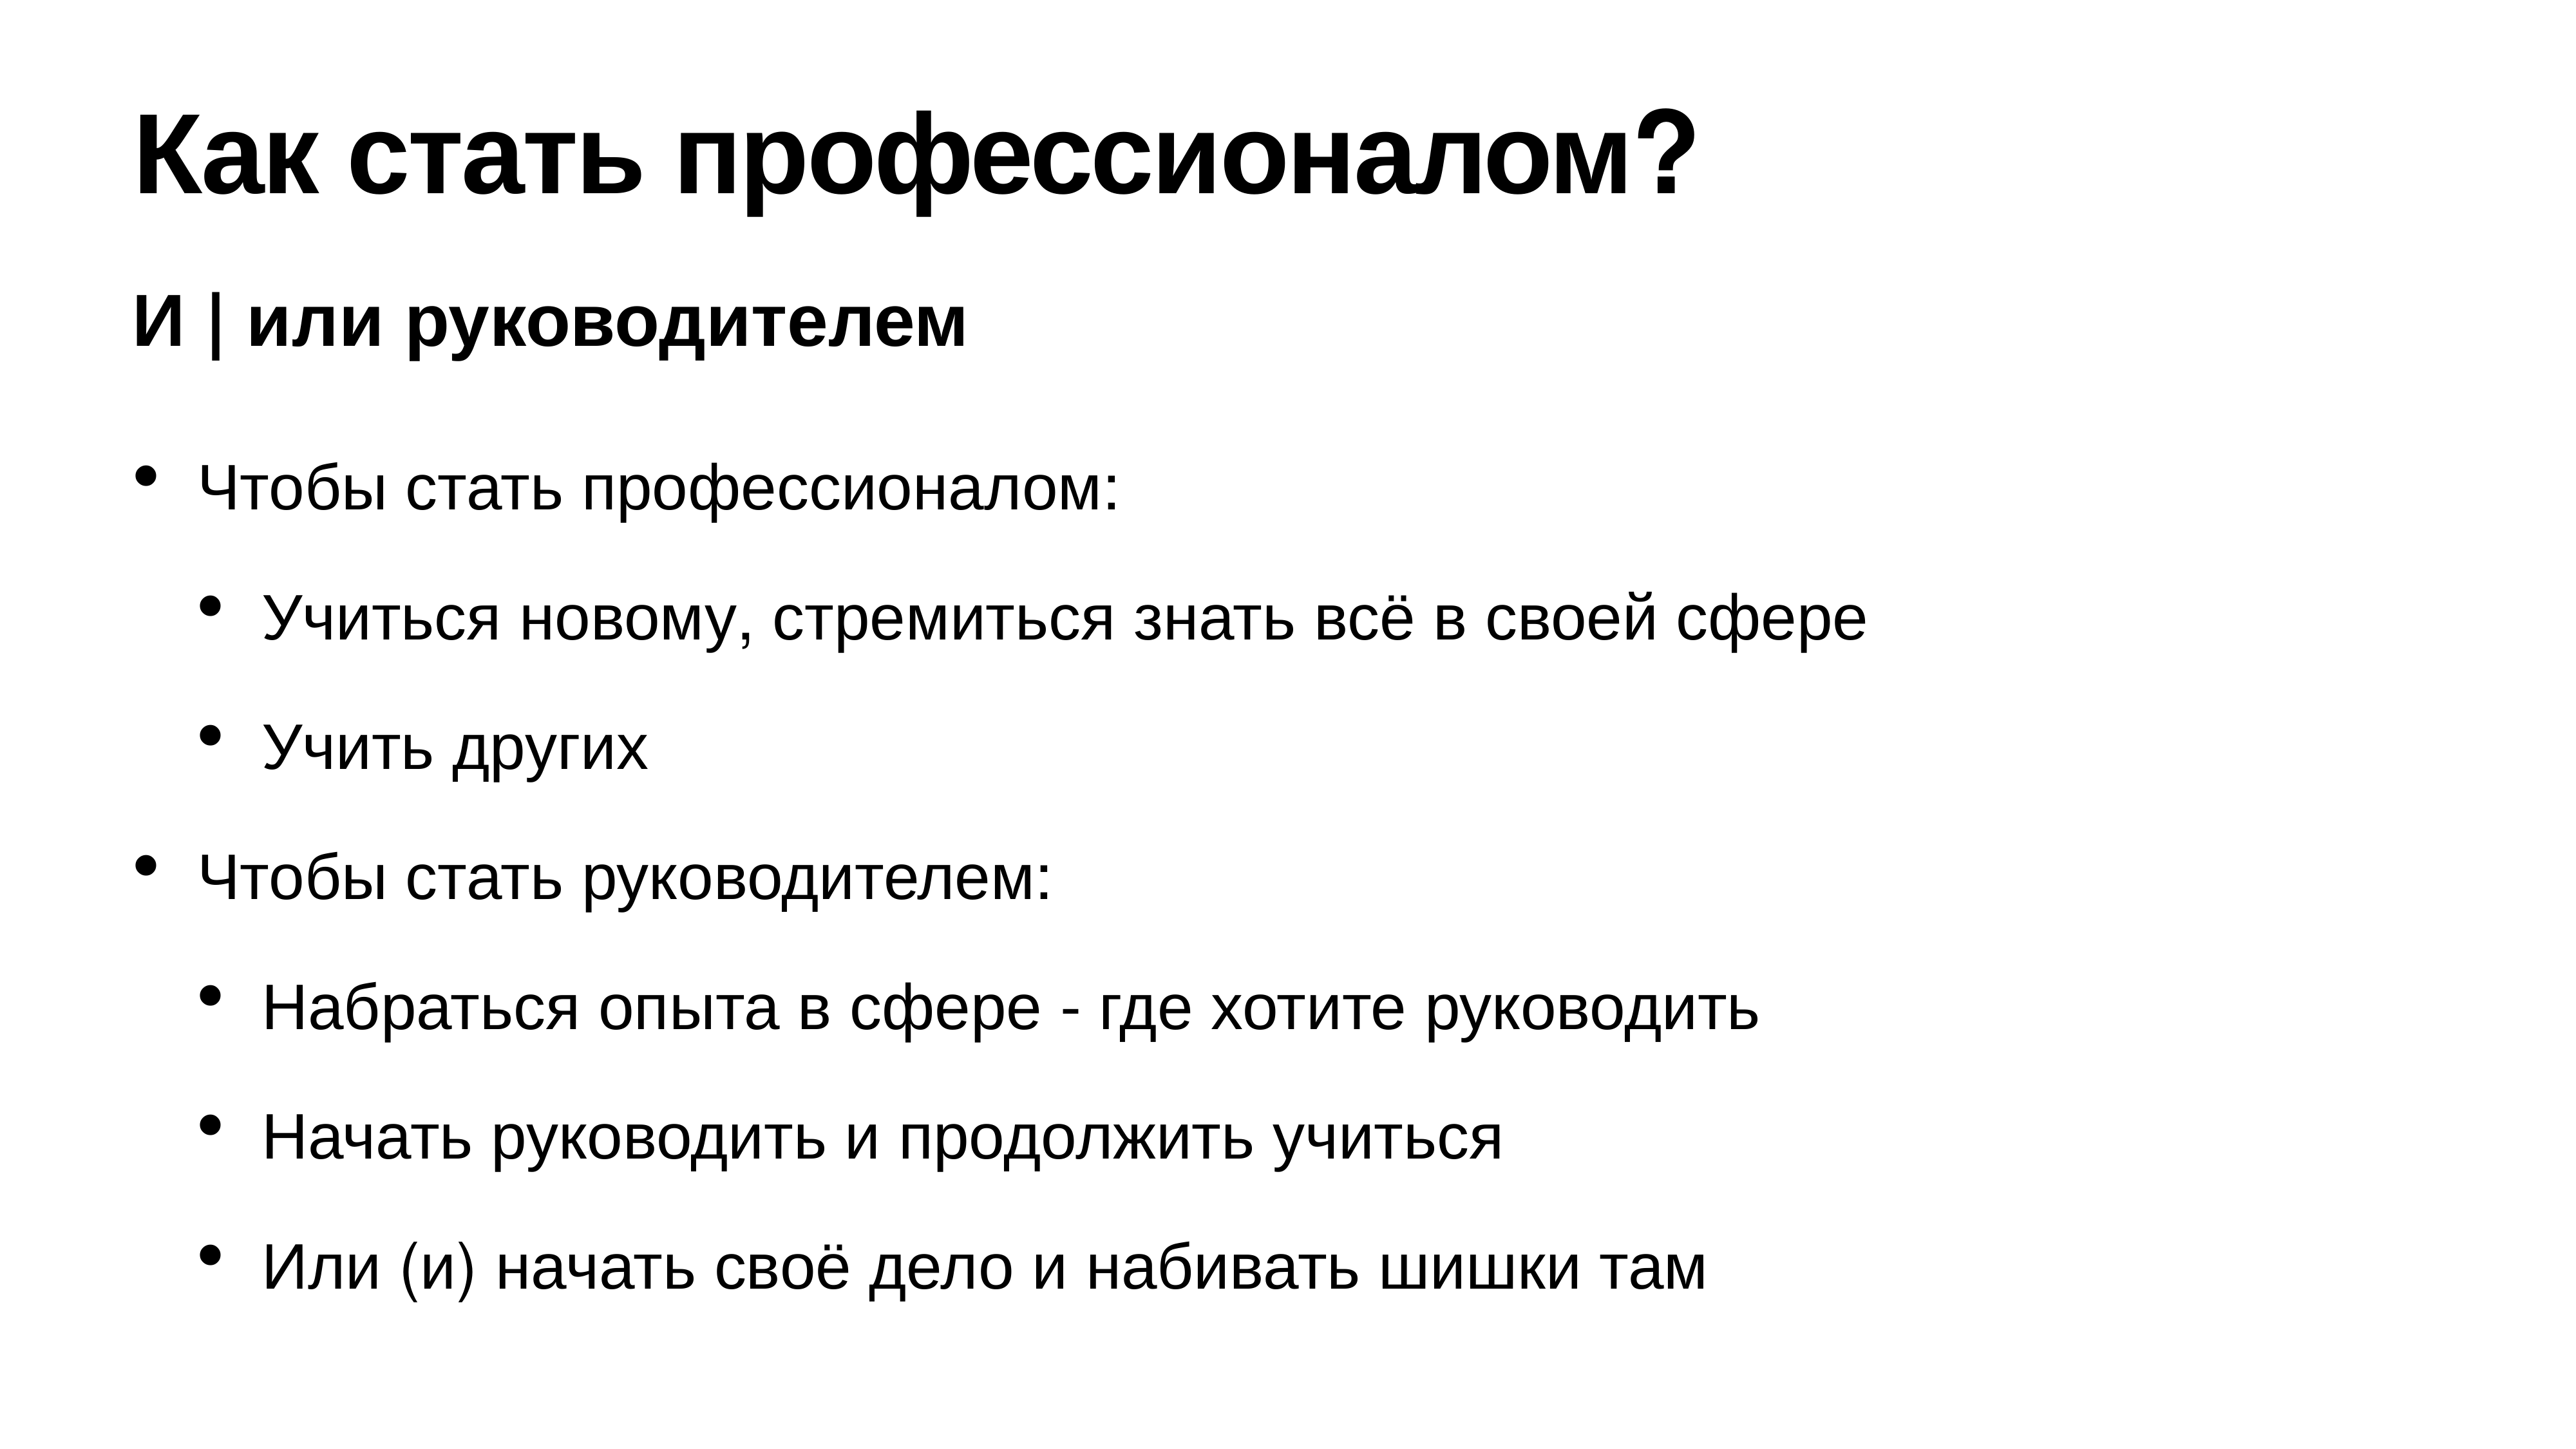

# Как стать профессионалом?
И | или руководителем
Чтобы стать профессионалом:
Учиться новому, стремиться знать всё в своей сфере
Учить других
Чтобы стать руководителем:
Набраться опыта в сфере - где хотите руководить
Начать руководить и продолжить учиться
Или (и) начать своё дело и набивать шишки там